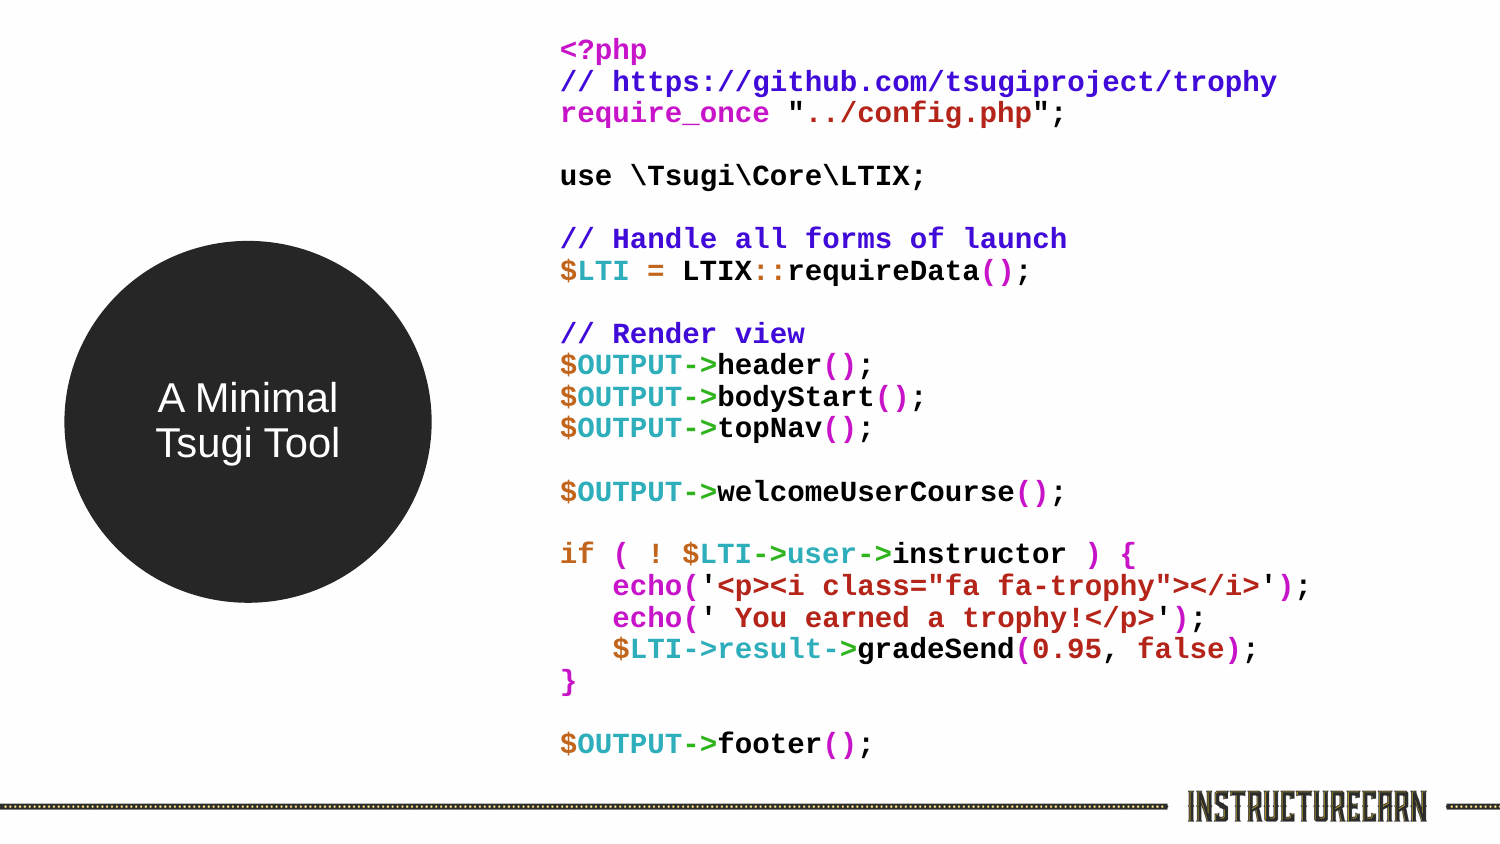

<?php
// https://github.com/tsugiproject/trophy
require_once "../config.php";
use \Tsugi\Core\LTIX;
// Handle all forms of launch
$LTI = LTIX::requireData();
// Render view
$OUTPUT->header();
$OUTPUT->bodyStart();
$OUTPUT->topNav();
$OUTPUT->welcomeUserCourse();
if ( ! $LTI->user->instructor ) {
   echo('<p><i class="fa fa-trophy"></i>');
   echo(' You earned a trophy!</p>');
   $LTI->result->gradeSend(0.95, false);
}
$OUTPUT->footer();
A Minimal Tsugi Tool